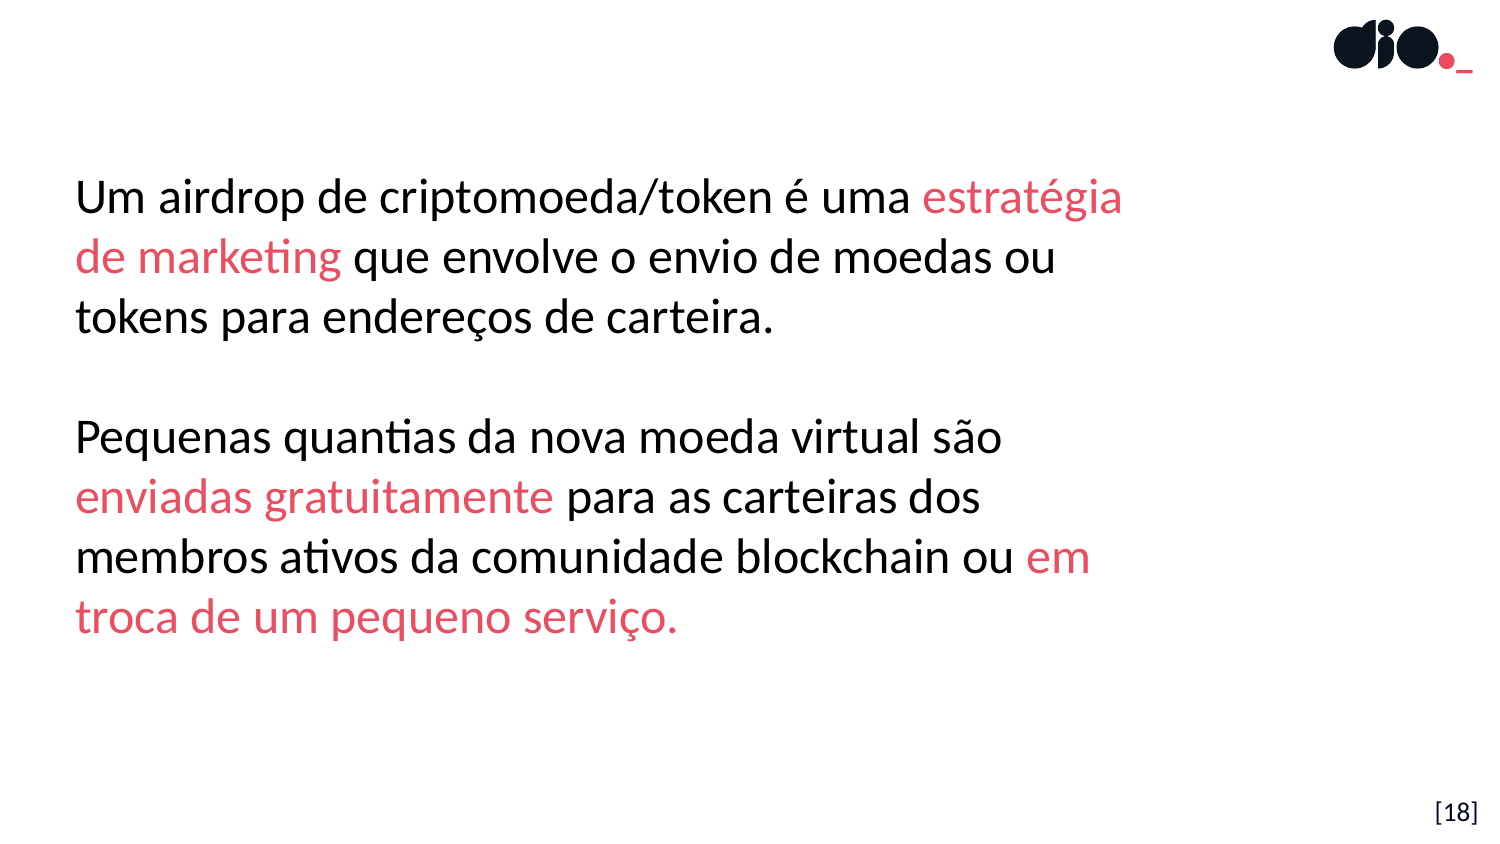

Um airdrop de criptomoeda/token é uma estratégia de marketing que envolve o envio de moedas ou tokens para endereços de carteira.

Pequenas quantias da nova moeda virtual são enviadas gratuitamente para as carteiras dos membros ativos da comunidade blockchain ou em troca de um pequeno serviço.
[18]